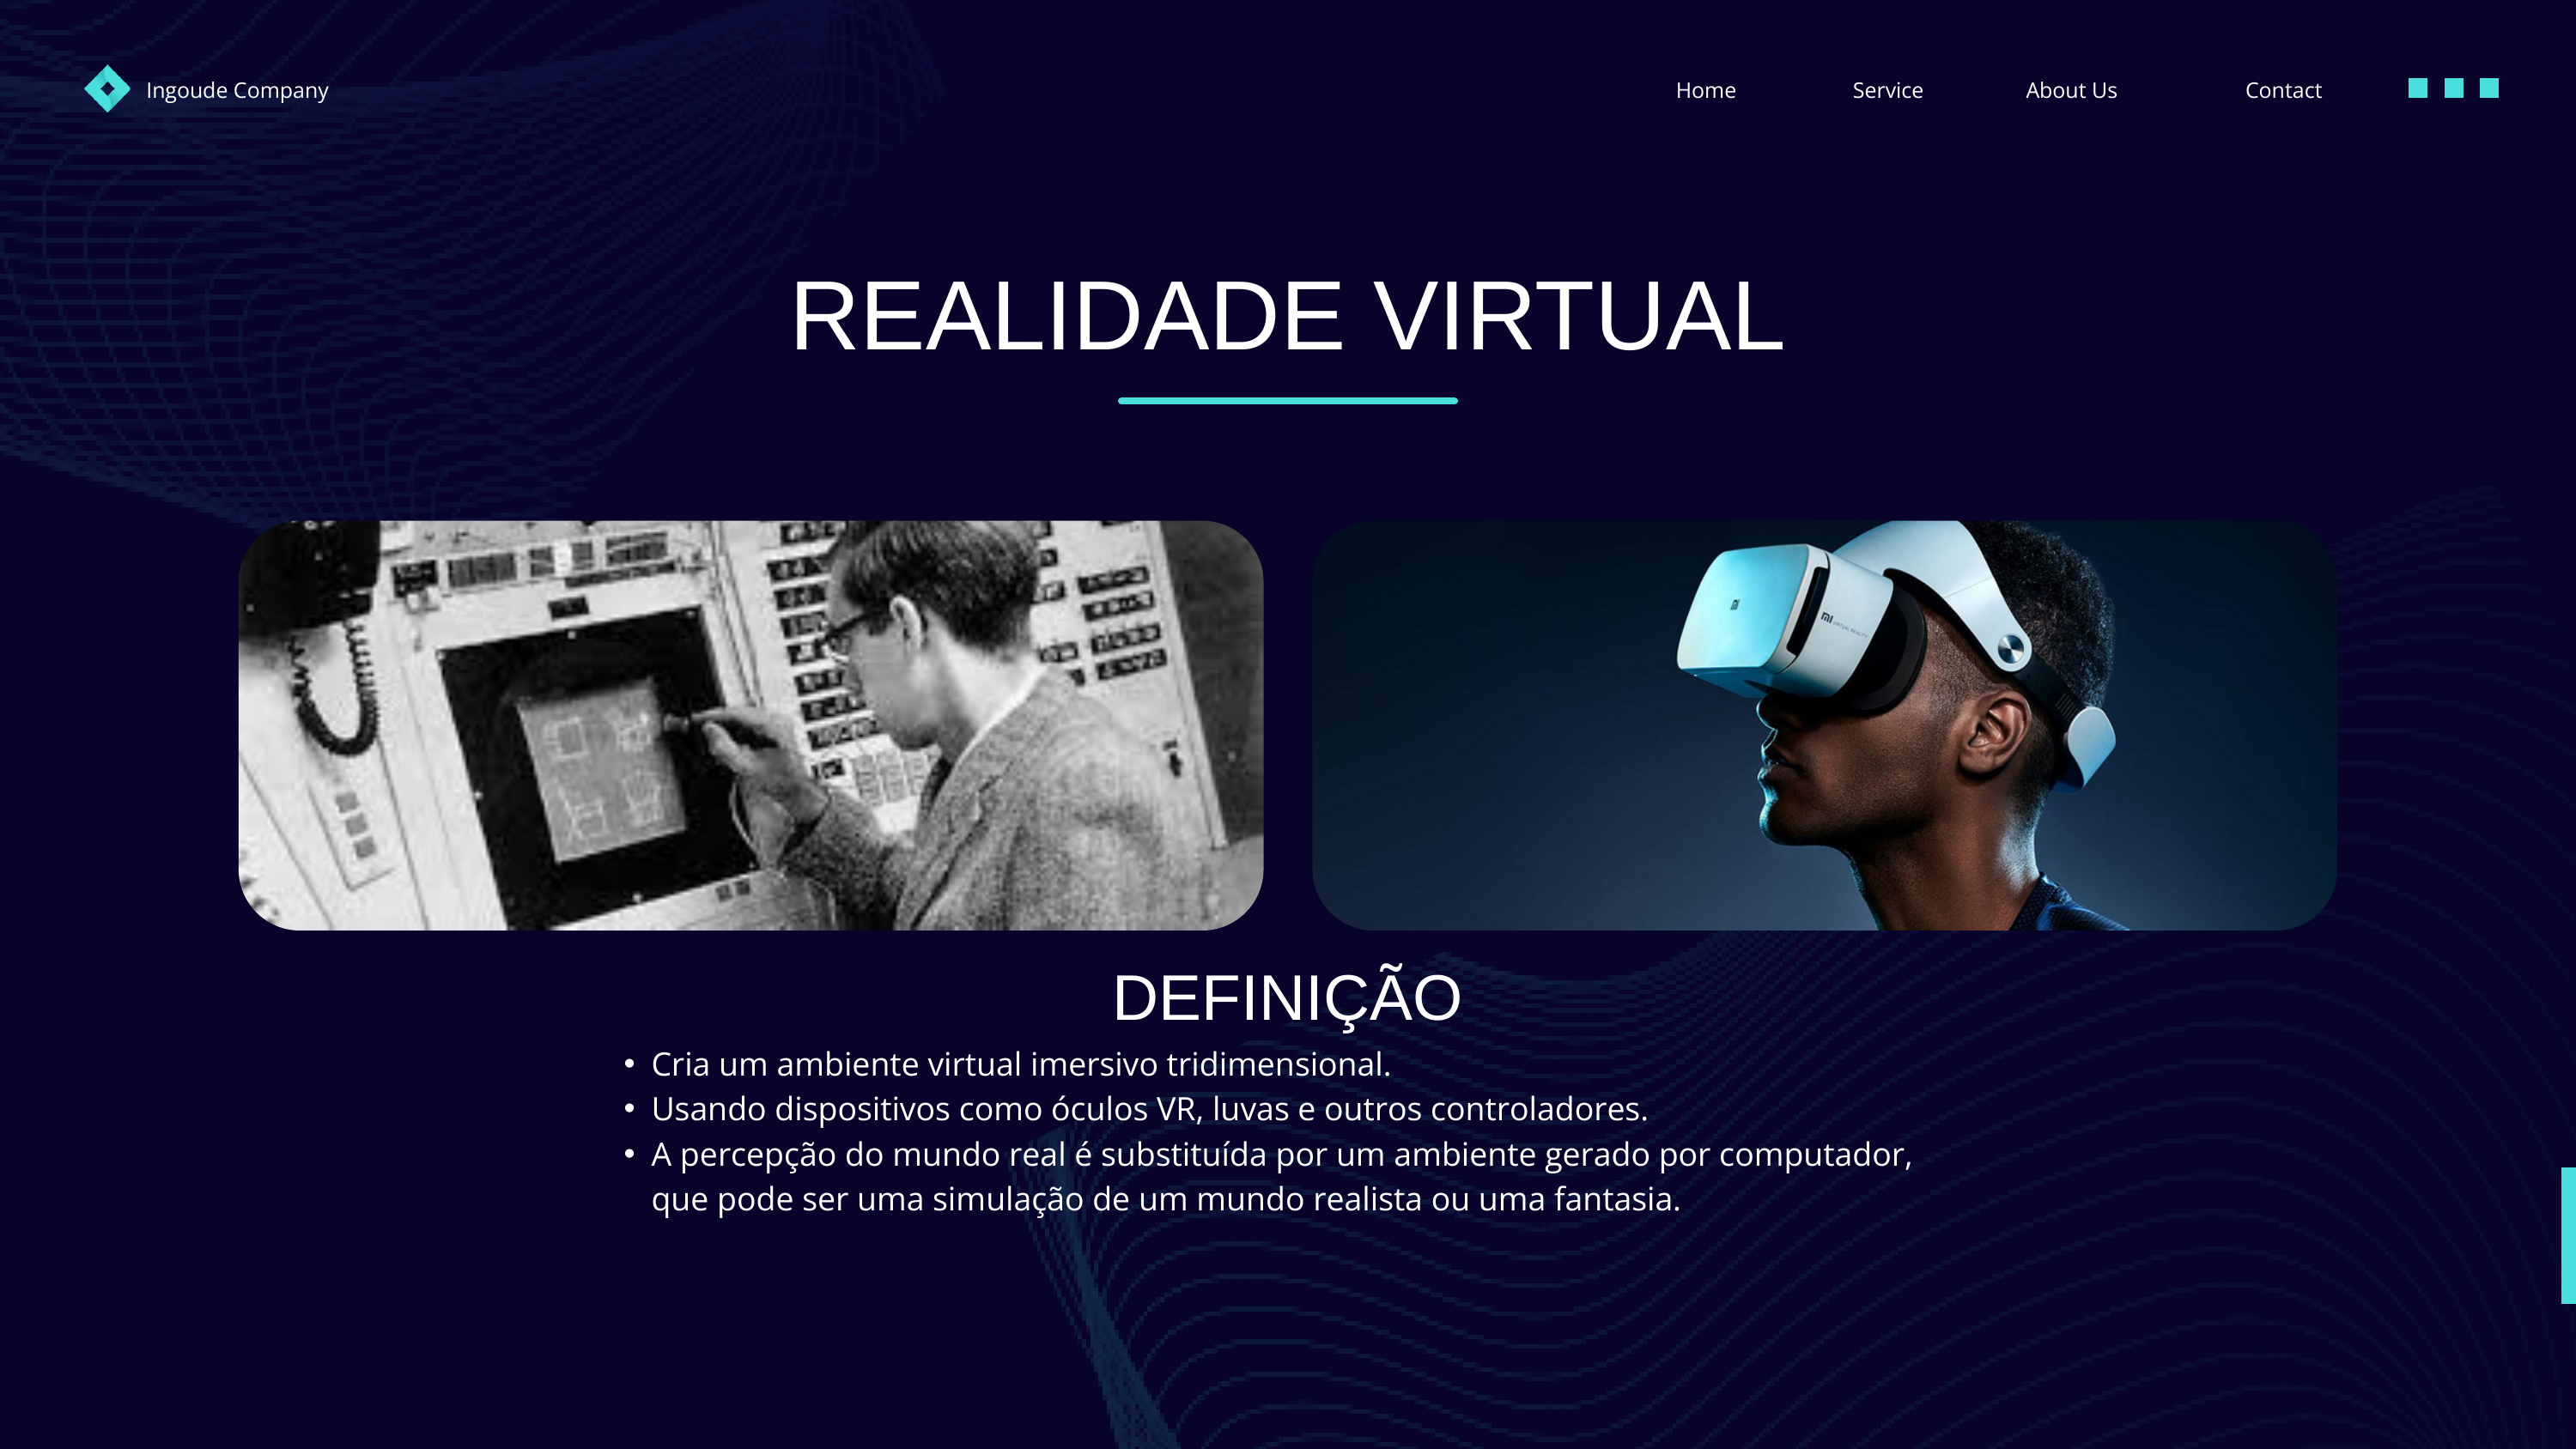

Ingoude Company
Home
Service
About Us
Contact

REALIDADE VIRTUAL

DEFINIÇÃO
Cria um ambiente virtual imersivo tridimensional.
Usando dispositivos como óculos VR, luvas e outros controladores.
A percepção do mundo real é substituída por um ambiente gerado por computador, que pode ser uma simulação de um mundo realista ou uma fantasia.